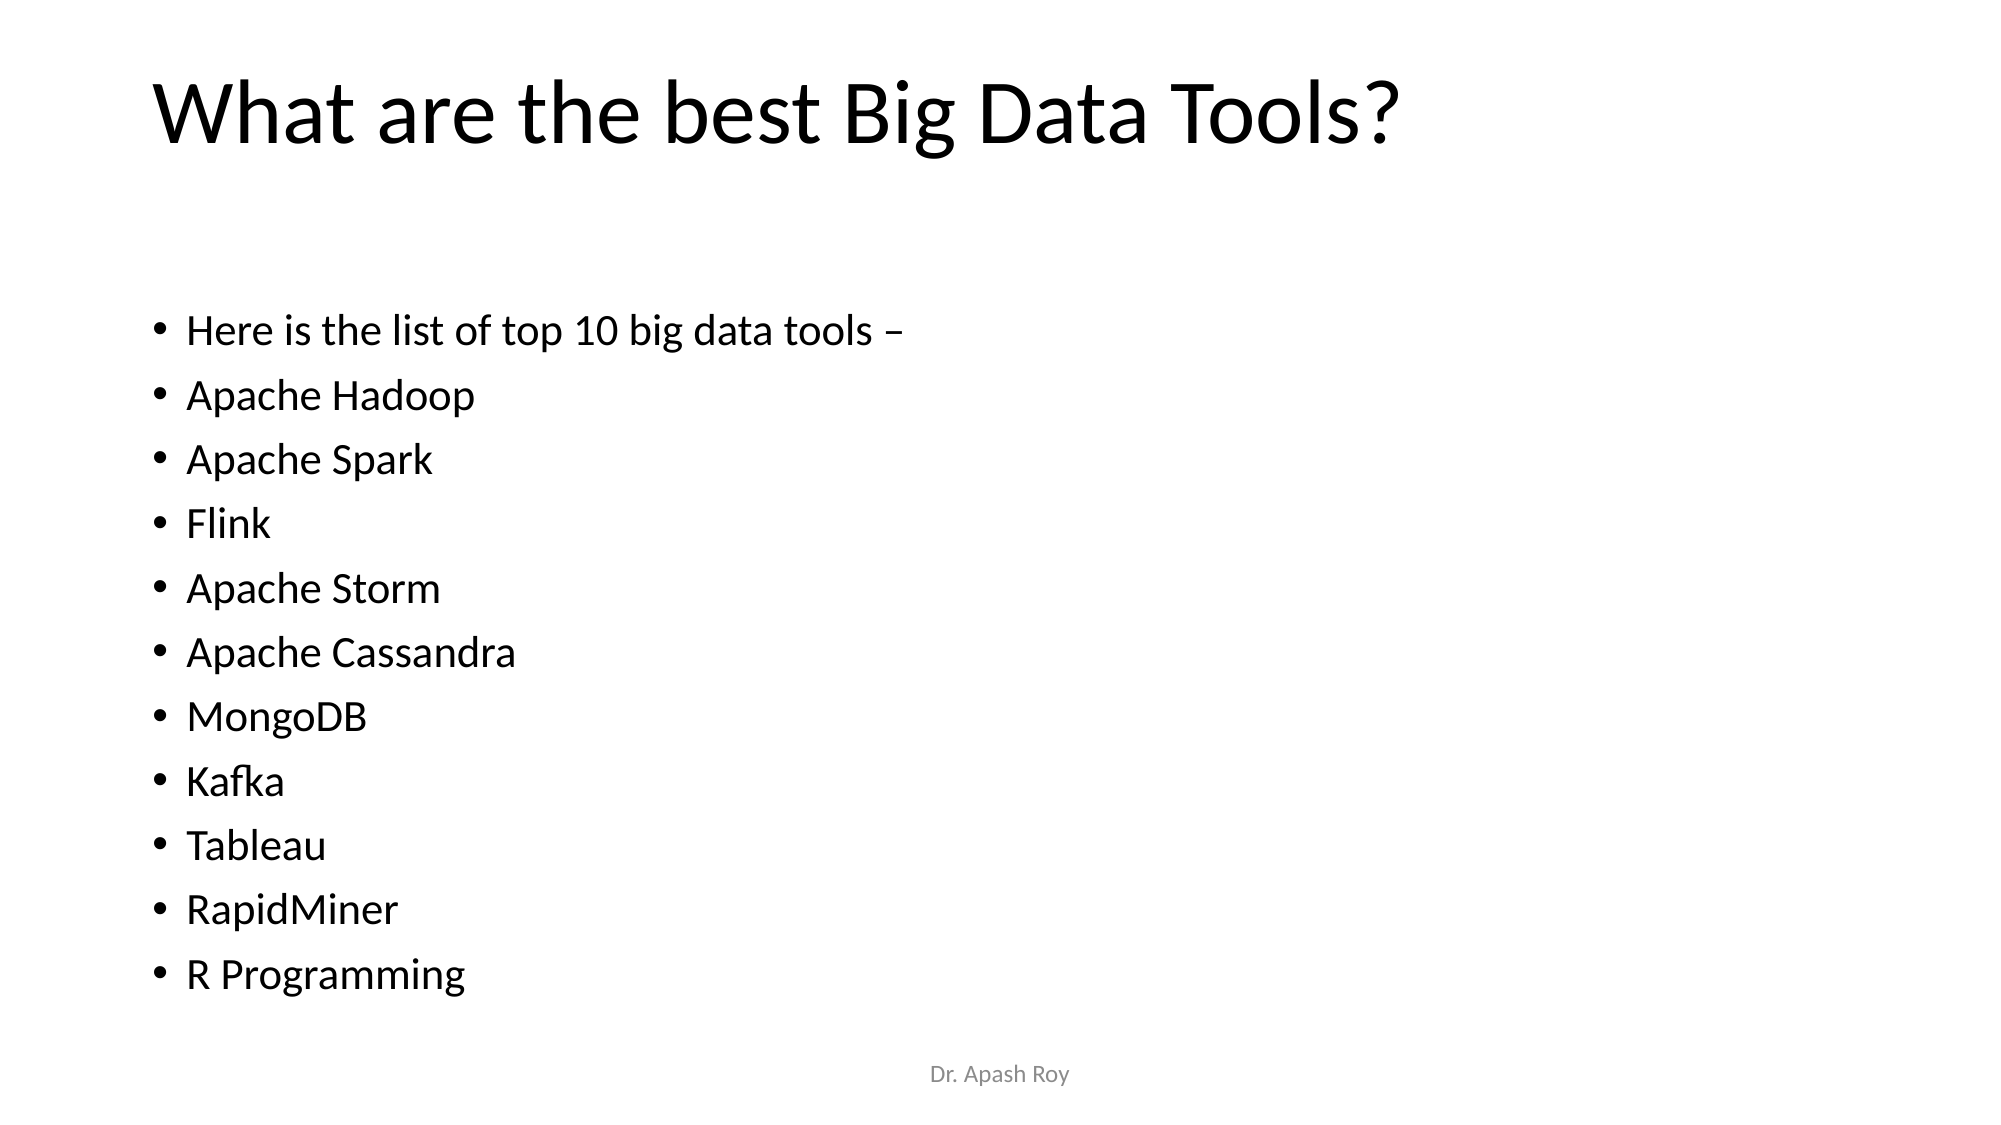

# What are the best Big Data Tools?
Here is the list of top 10 big data tools –
Apache Hadoop
Apache Spark
Flink
Apache Storm
Apache Cassandra
MongoDB
Kafka
Tableau
RapidMiner
R Programming

Dr. Apash Roy